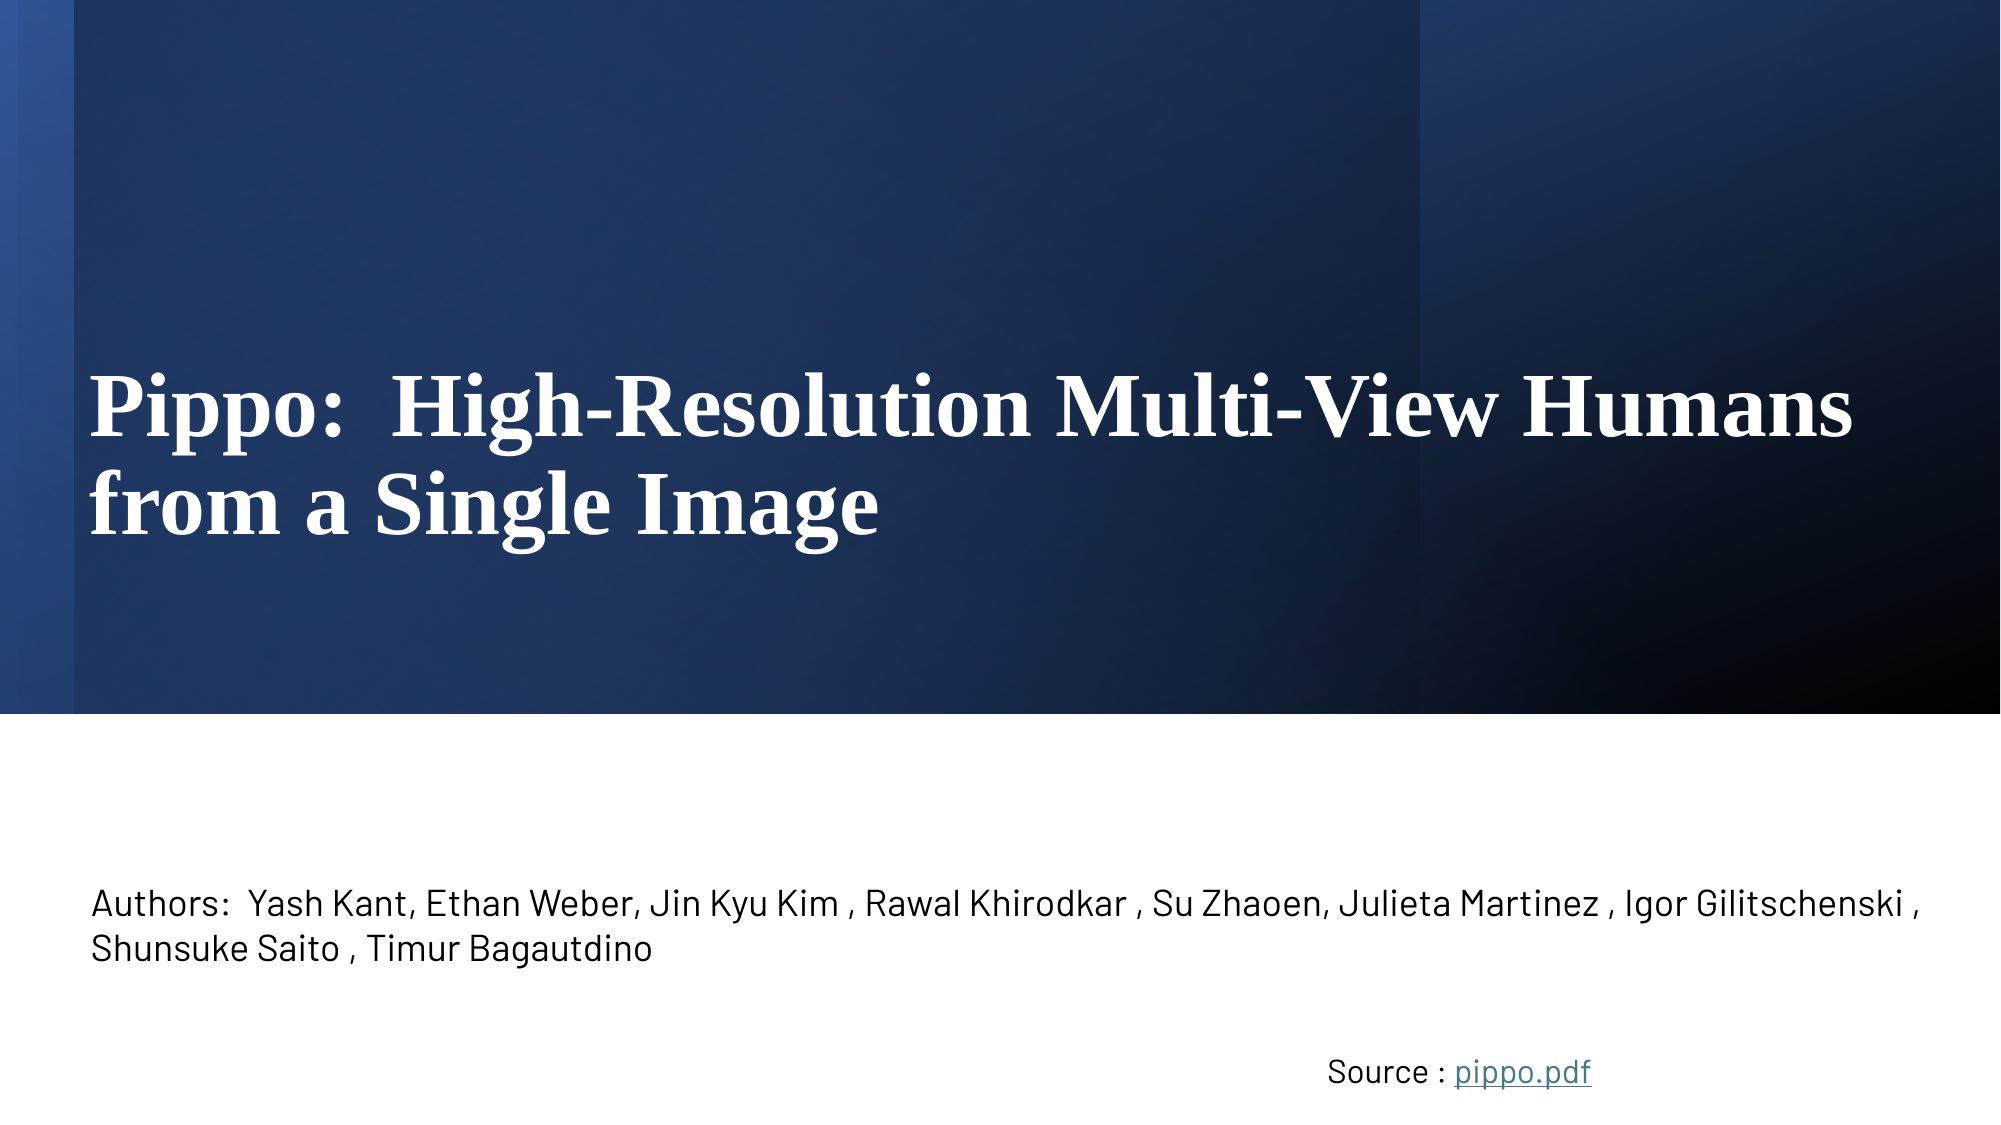

# Pippo:  High-Resolution Multi-View Humans from a Single Image
Authors:  Yash Kant, Ethan Weber, Jin Kyu Kim , Rawal Khirodkar , Su Zhaoen, Julieta Martinez , Igor Gilitschenski ,
Shunsuke Saito , Timur Bagautdino
Source : pippo.pdf